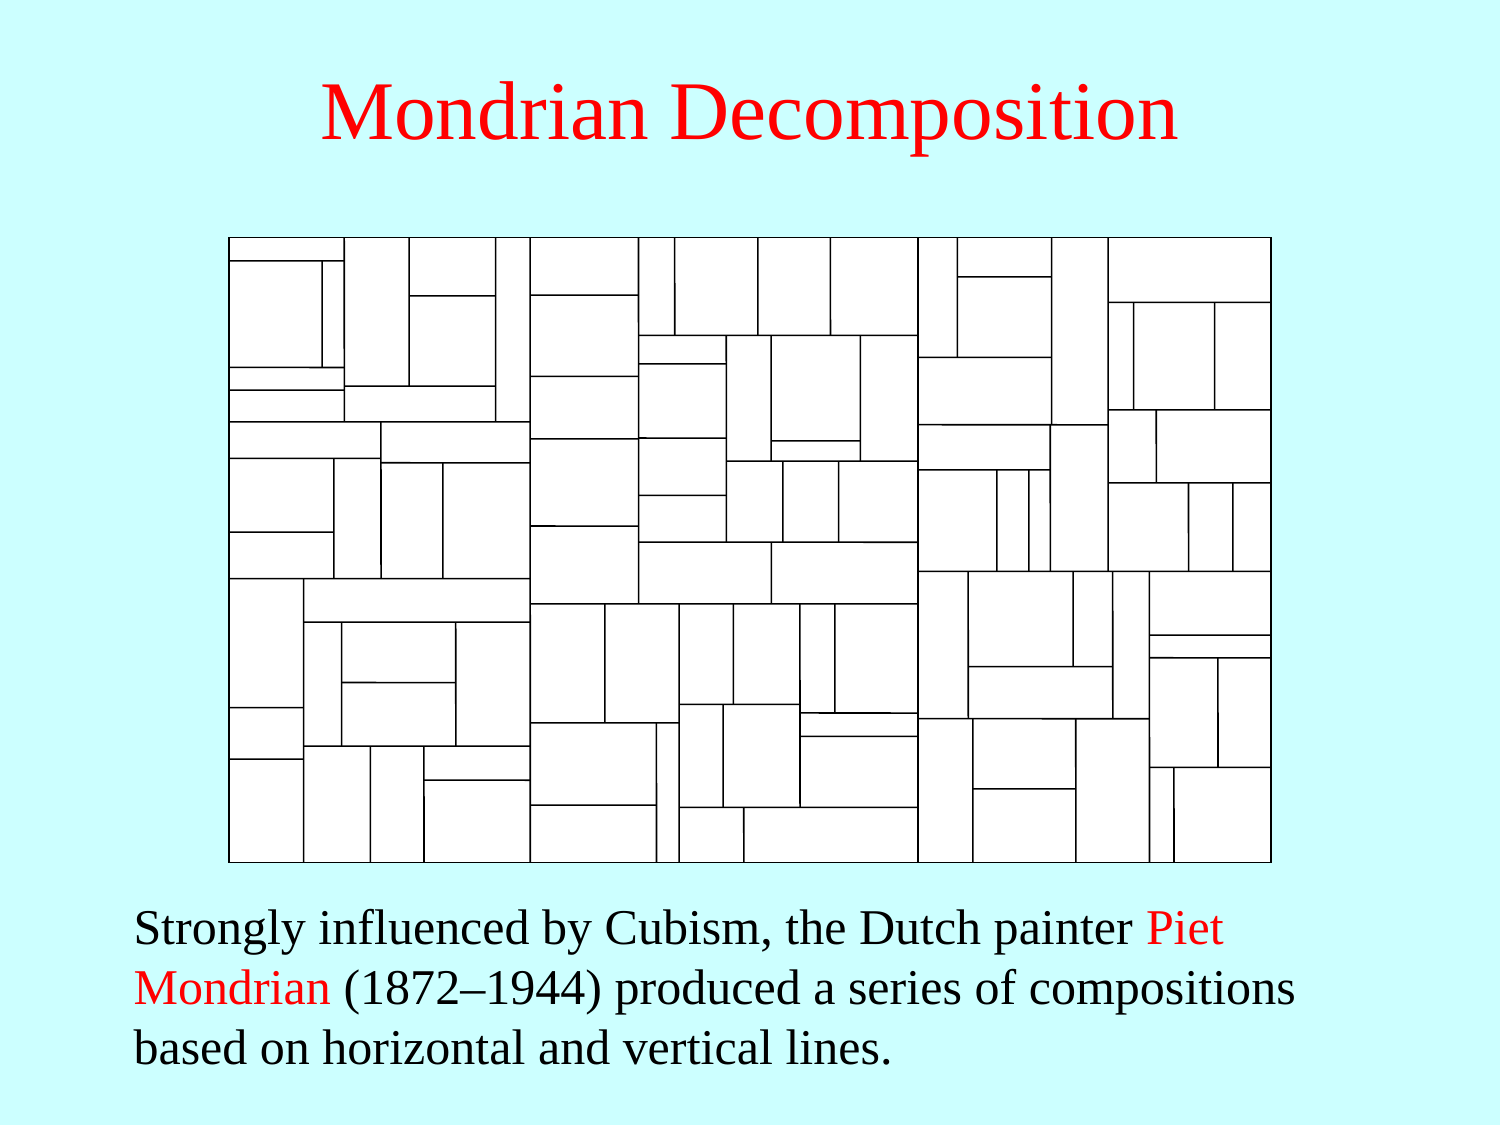

# Mondrian Decomposition

Strongly influenced by Cubism, the Dutch painter Piet Mondrian (1872–1944) produced a series of compositions based on horizontal and vertical lines.